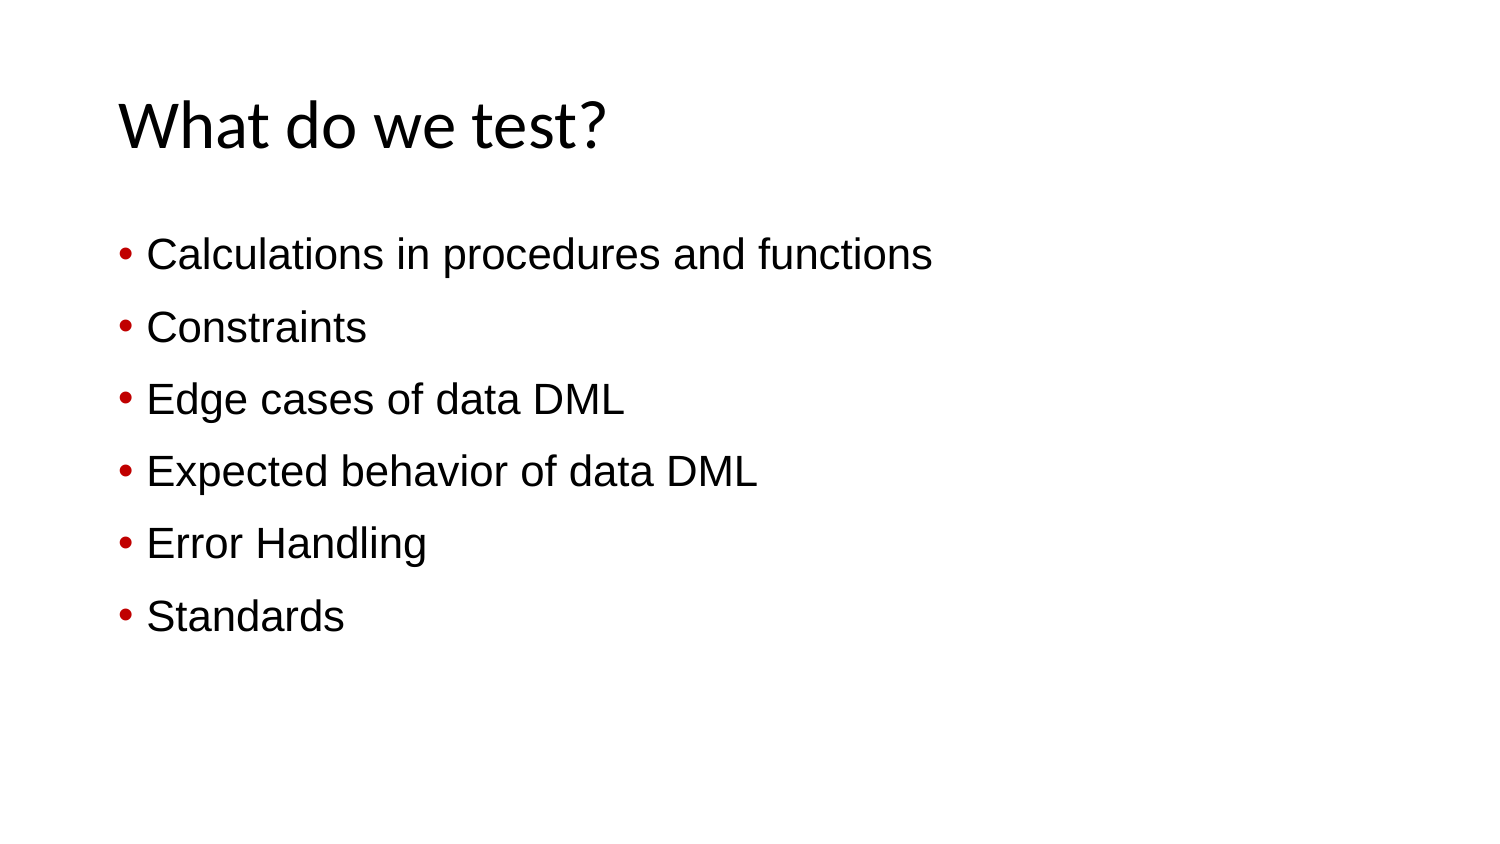

# What do we test?
Calculations in procedures and functions
Constraints
Edge cases of data DML
Expected behavior of data DML
Error Handling
Standards